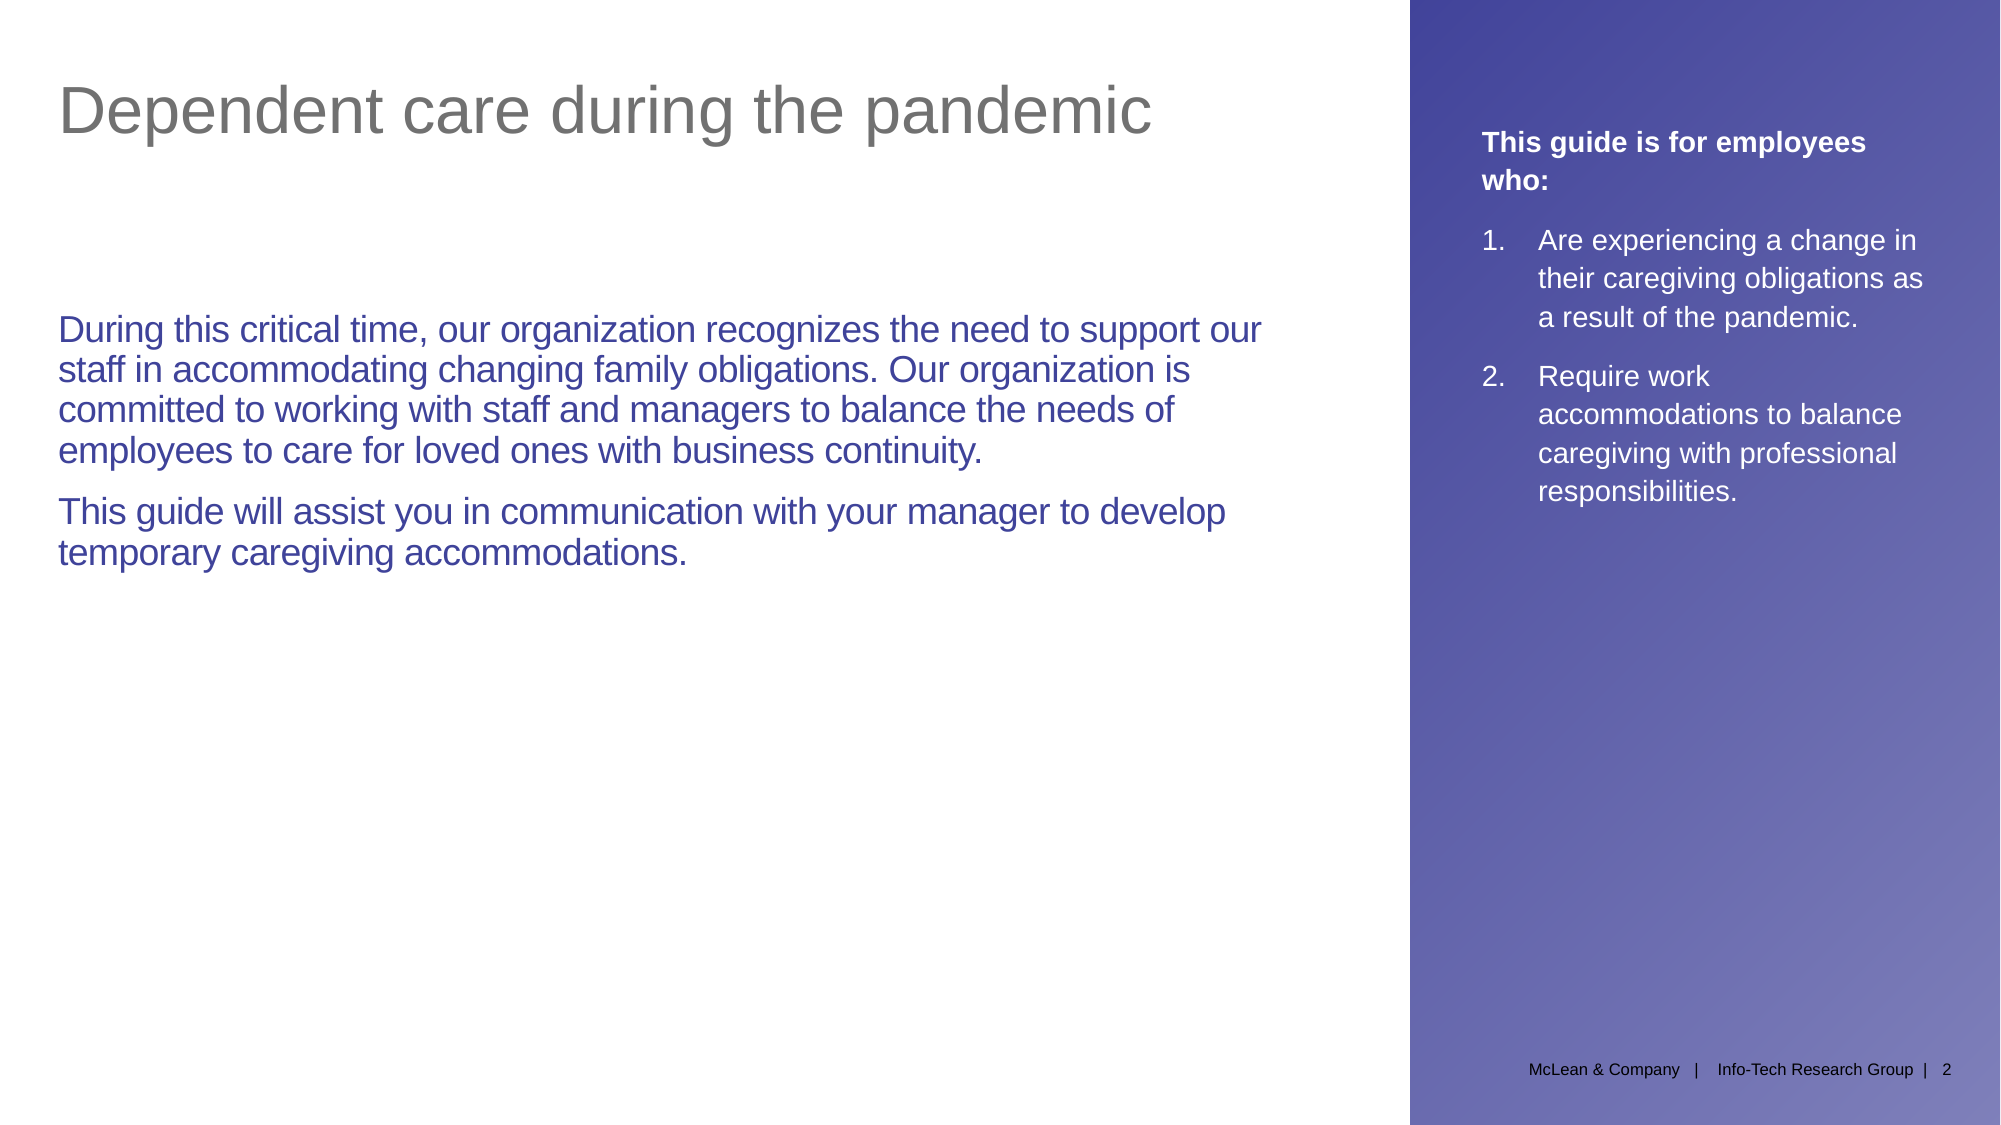

# Dependent care during the pandemic
This guide is for employees who:
Are experiencing a change in their caregiving obligations as a result of the pandemic.
Require work accommodations to balance caregiving with professional responsibilities.
During this critical time, our organization recognizes the need to support our staff in accommodating changing family obligations. Our organization is committed to working with staff and managers to balance the needs of employees to care for loved ones with business continuity.
This guide will assist you in communication with your manager to develop temporary caregiving accommodations.